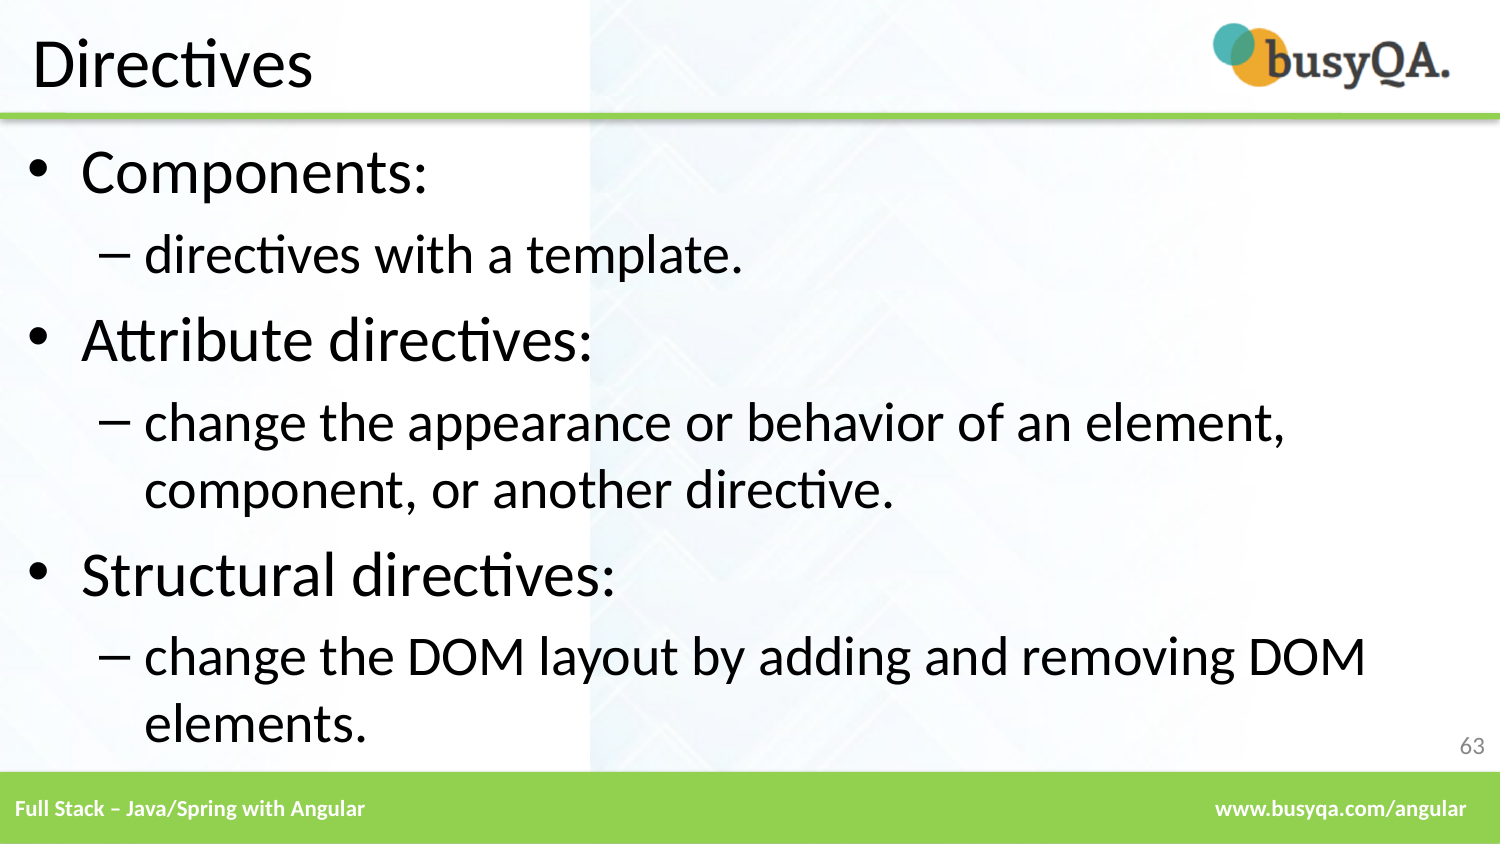

# Directives
Components:
directives with a template.
Attribute directives:
change the appearance or behavior of an element, component, or another directive.
Structural directives:
change the DOM layout by adding and removing DOM elements.